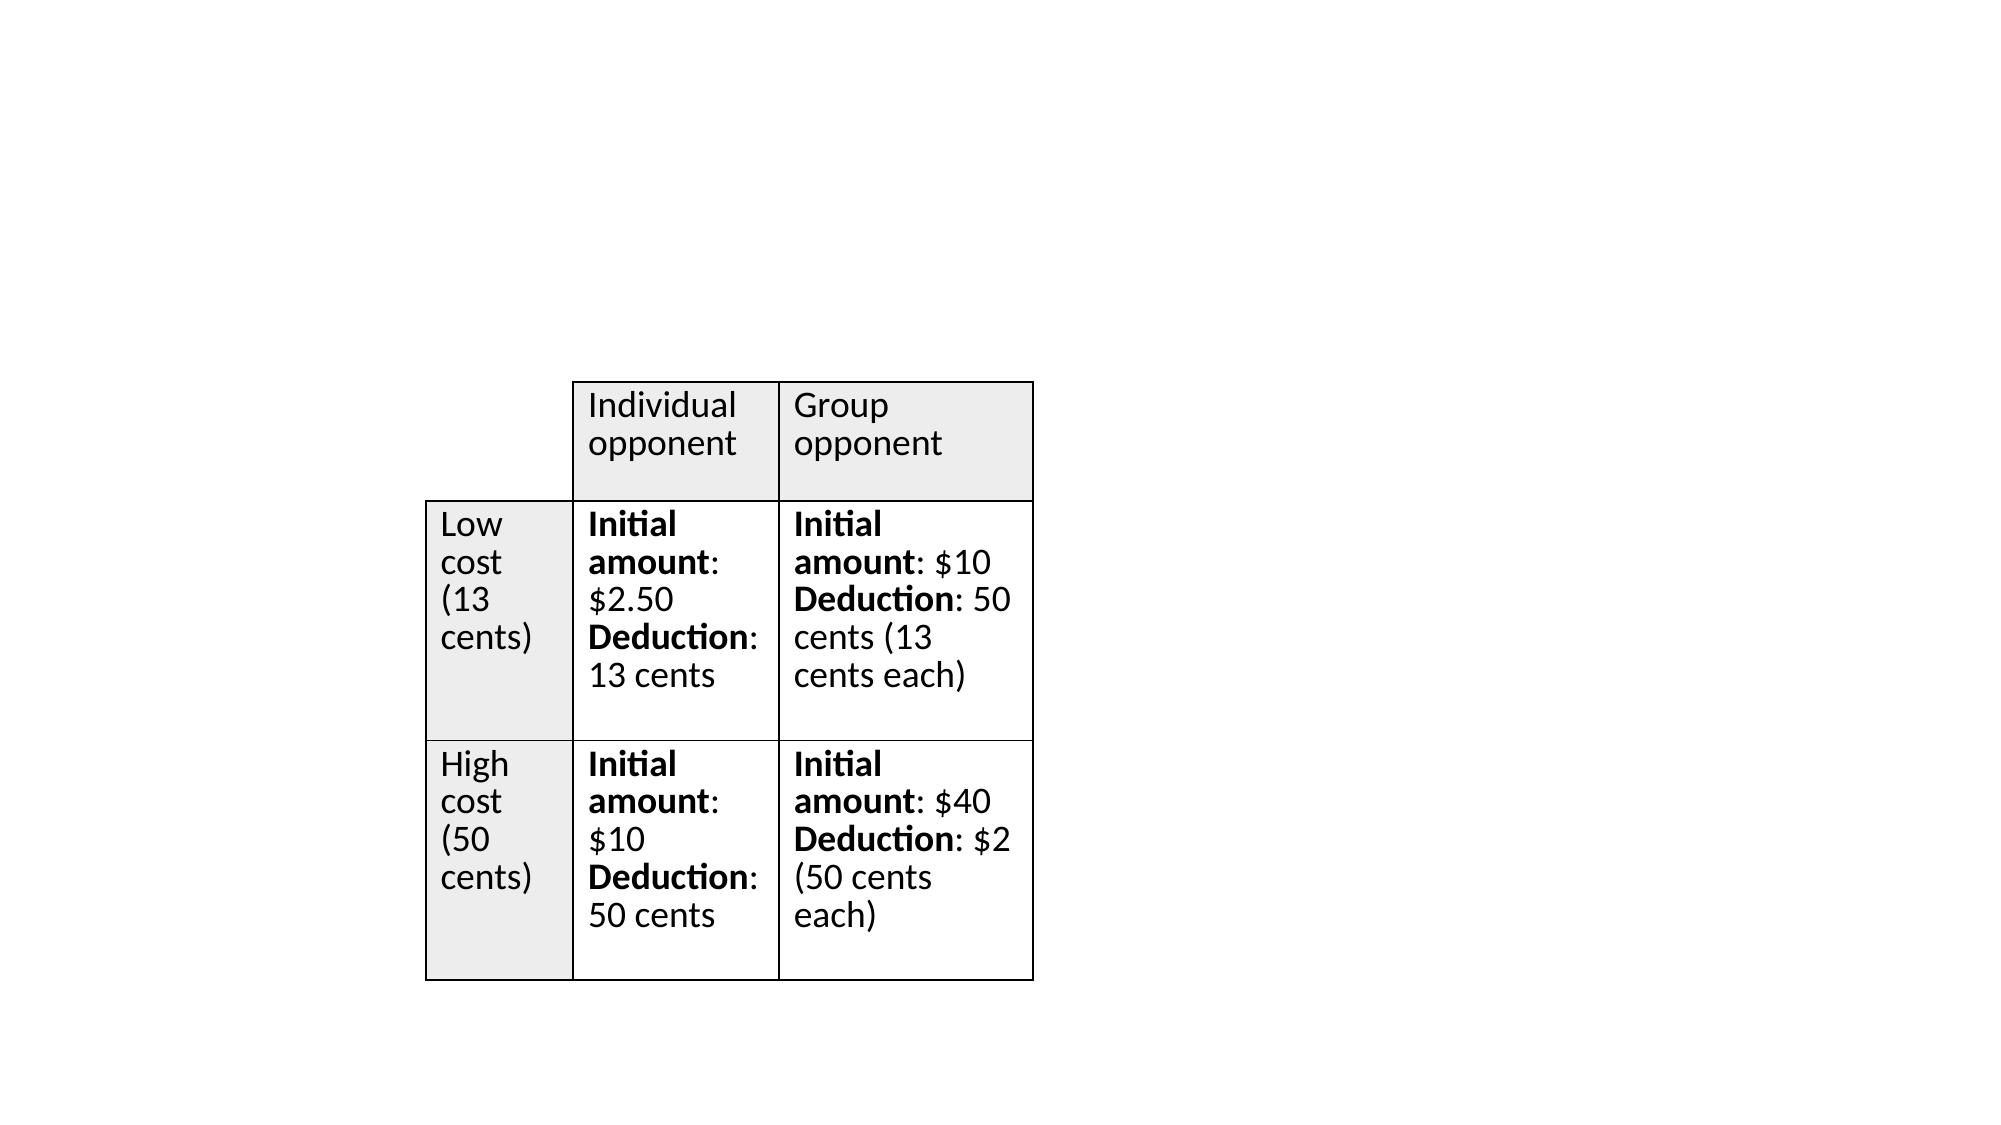

#
|  | Individual opponent | Group opponent |
| --- | --- | --- |
| Low cost (13 cents) | Initial amount: $2.50 Deduction: 13 cents | Initial amount: $10 Deduction: 50 cents (13 cents each) |
| High cost (50 cents) | Initial amount: $10 Deduction: 50 cents | Initial amount: $40 Deduction: $2 (50 cents each) |